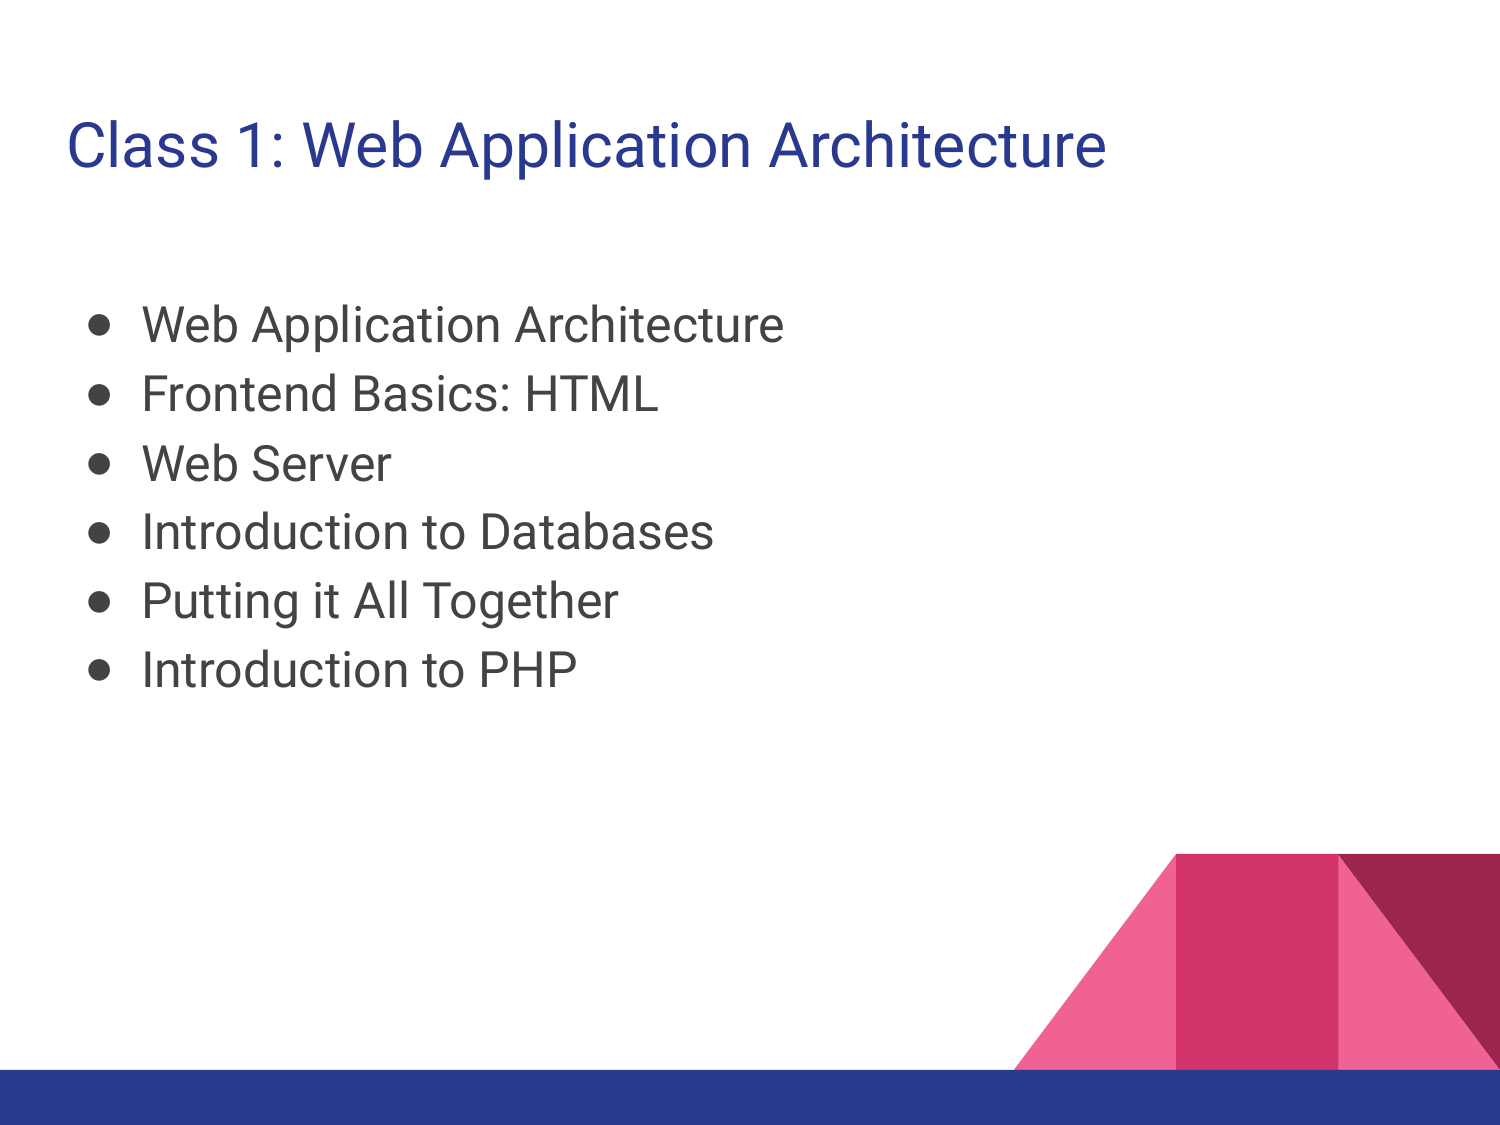

# Class 1: Web Application Architecture
Web Application Architecture
Frontend Basics: HTML
Web Server
Introduction to Databases
Putting it All Together
Introduction to PHP